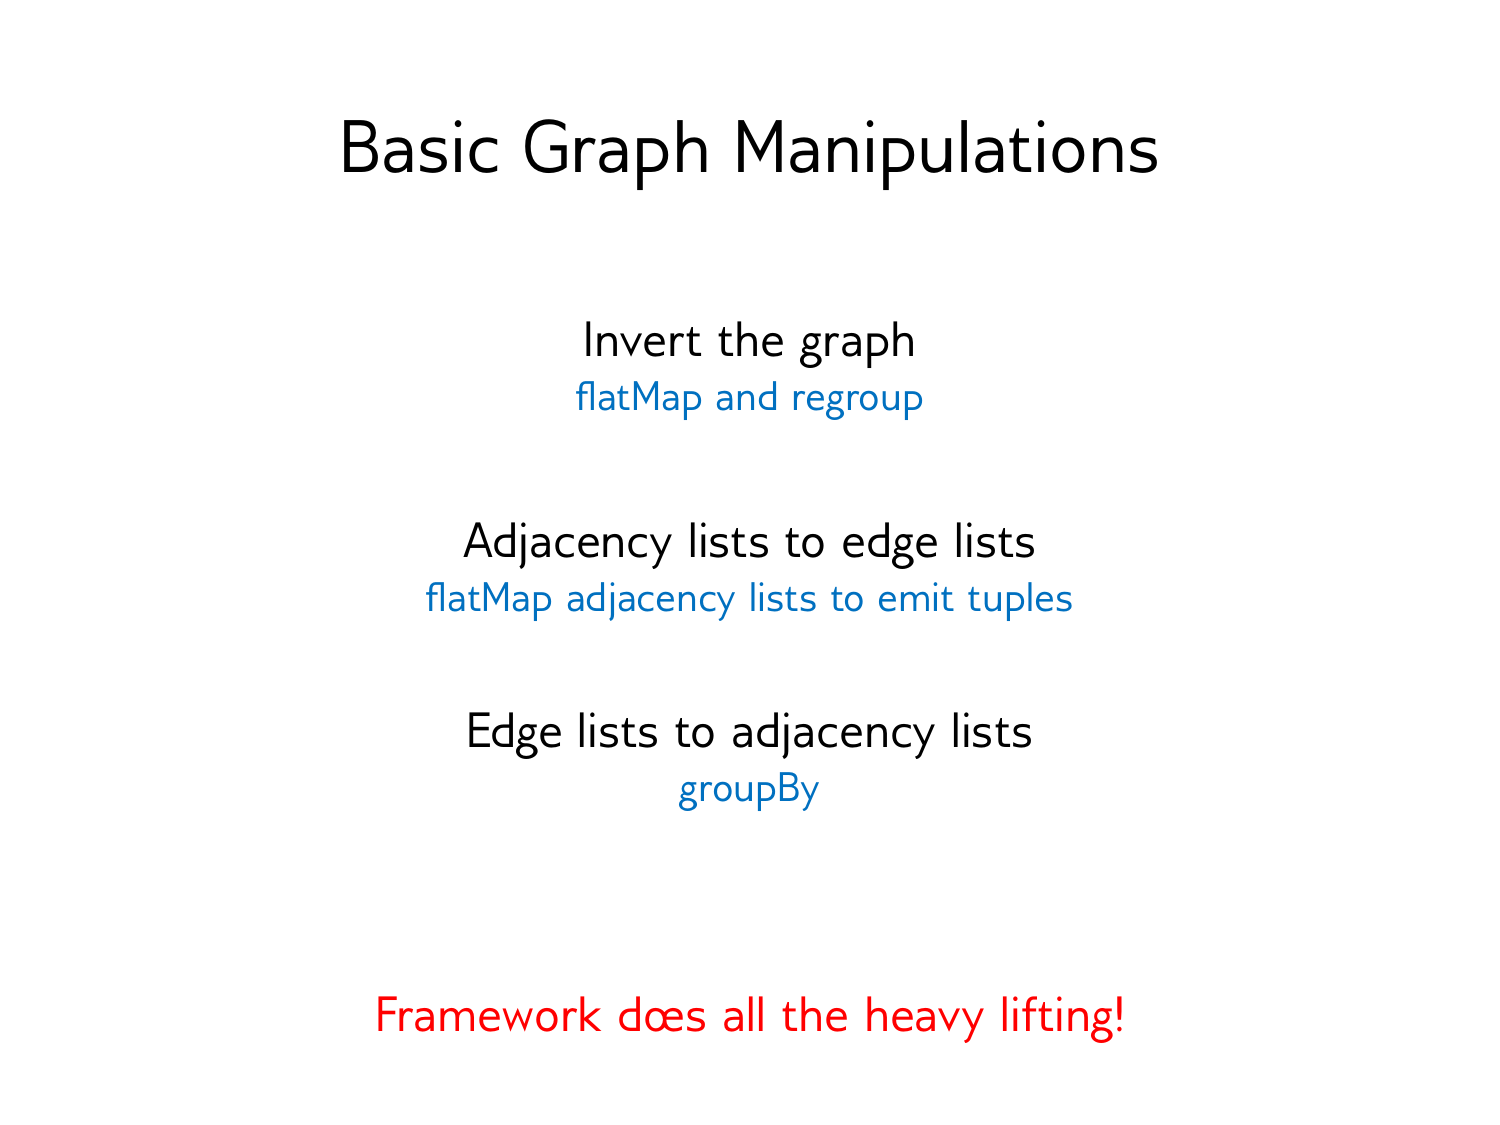

Basic Graph Manipulations
Invert the graph
flatMap and regroup
Adjacency lists to edge lists
flatMap adjacency lists to emit tuples
Edge lists to adjacency lists
groupBy
Framework does all the heavy lifting!